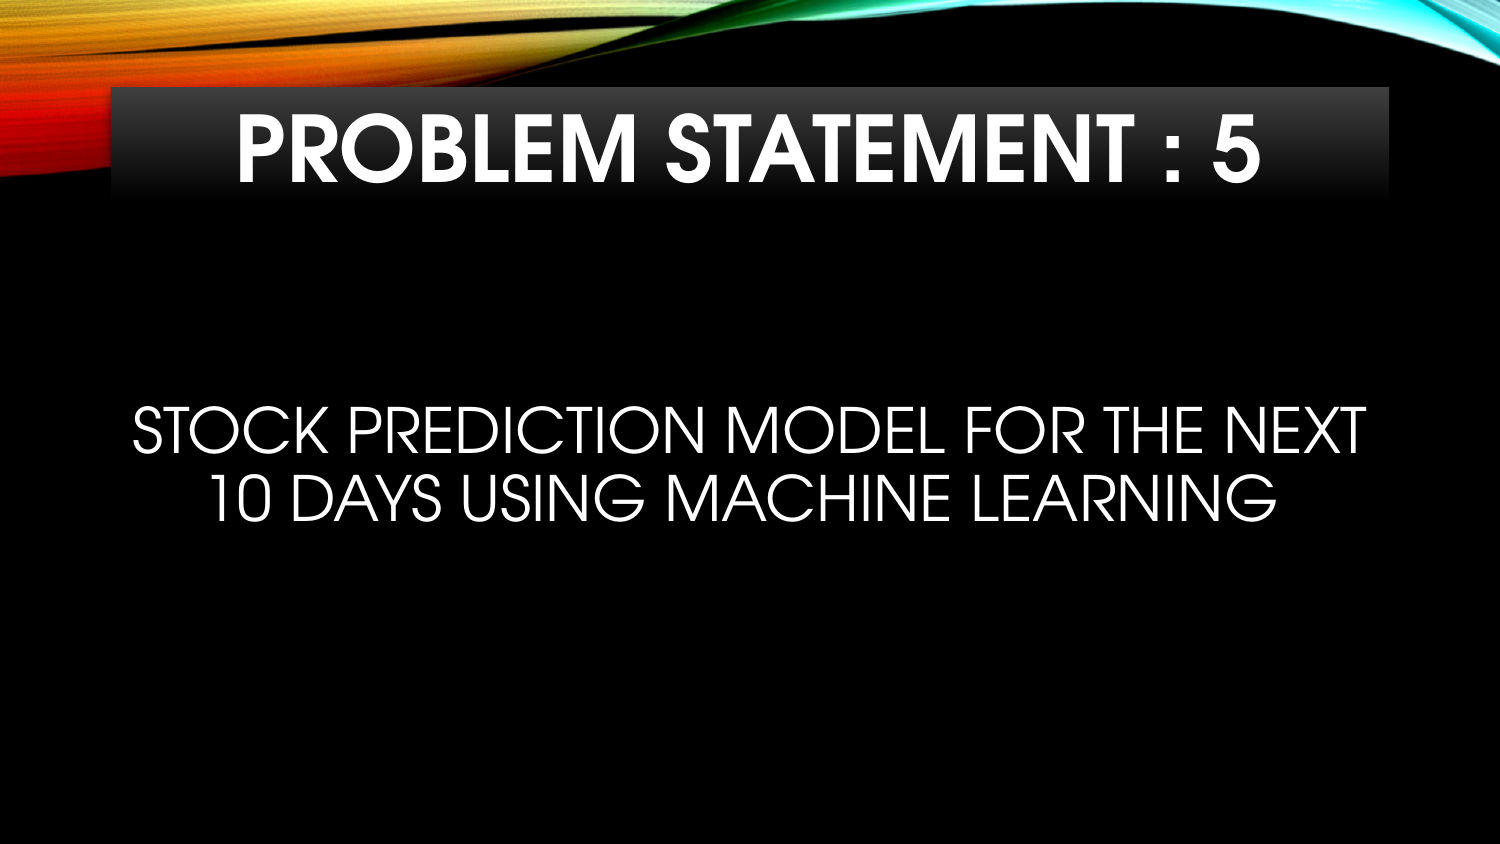

# Problem Statement : 5 Stock Prediction Model for the next 10 days using machine learning